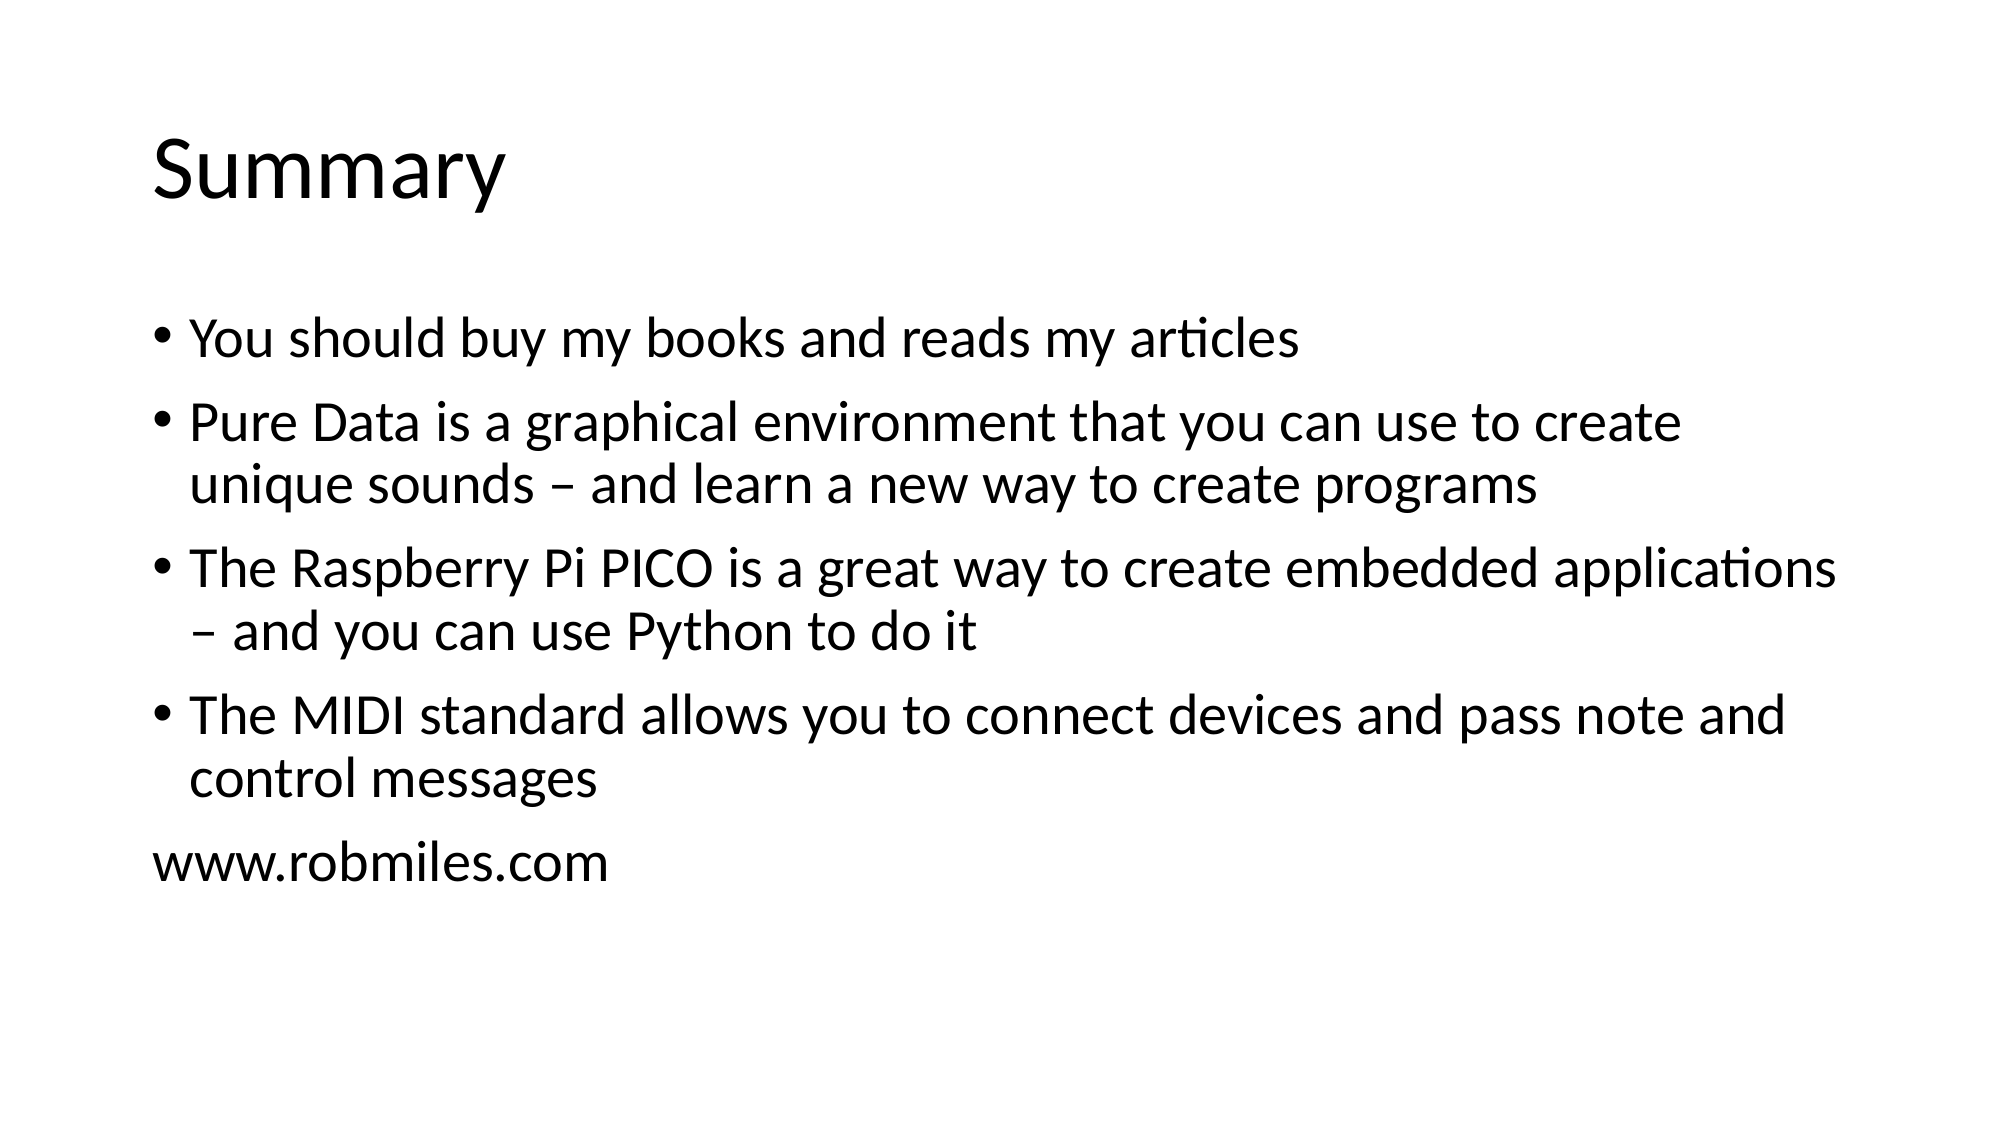

# Summary
You should buy my books and reads my articles
Pure Data is a graphical environment that you can use to create unique sounds – and learn a new way to create programs
The Raspberry Pi PICO is a great way to create embedded applications – and you can use Python to do it
The MIDI standard allows you to connect devices and pass note and control messages
www.robmiles.com